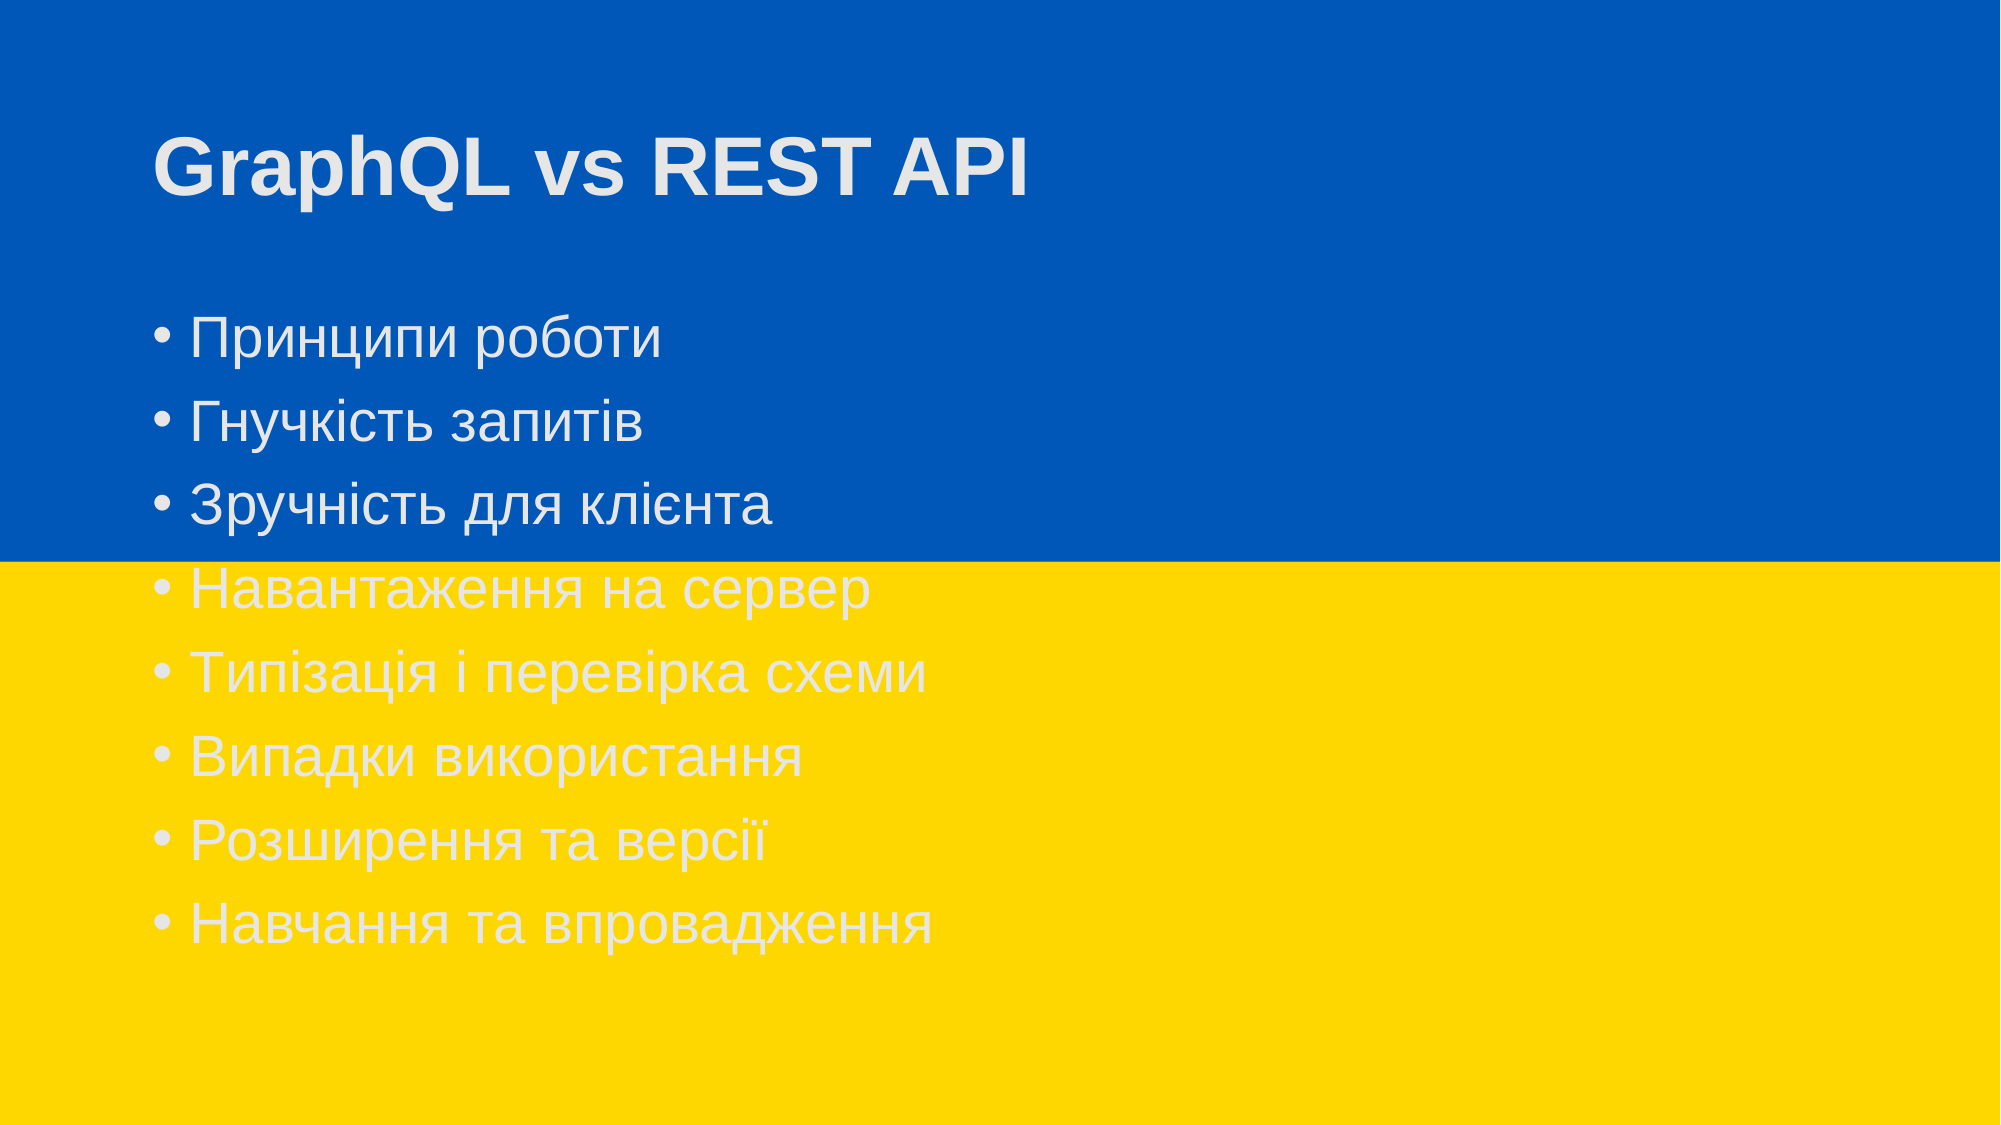

# GraphQL vs REST API
Принципи роботи
Гнучкість запитів
Зручність для клієнта
Навантаження на сервер
Типізація і перевірка схеми
Випадки використання
Розширення та версії
Навчання та впровадження